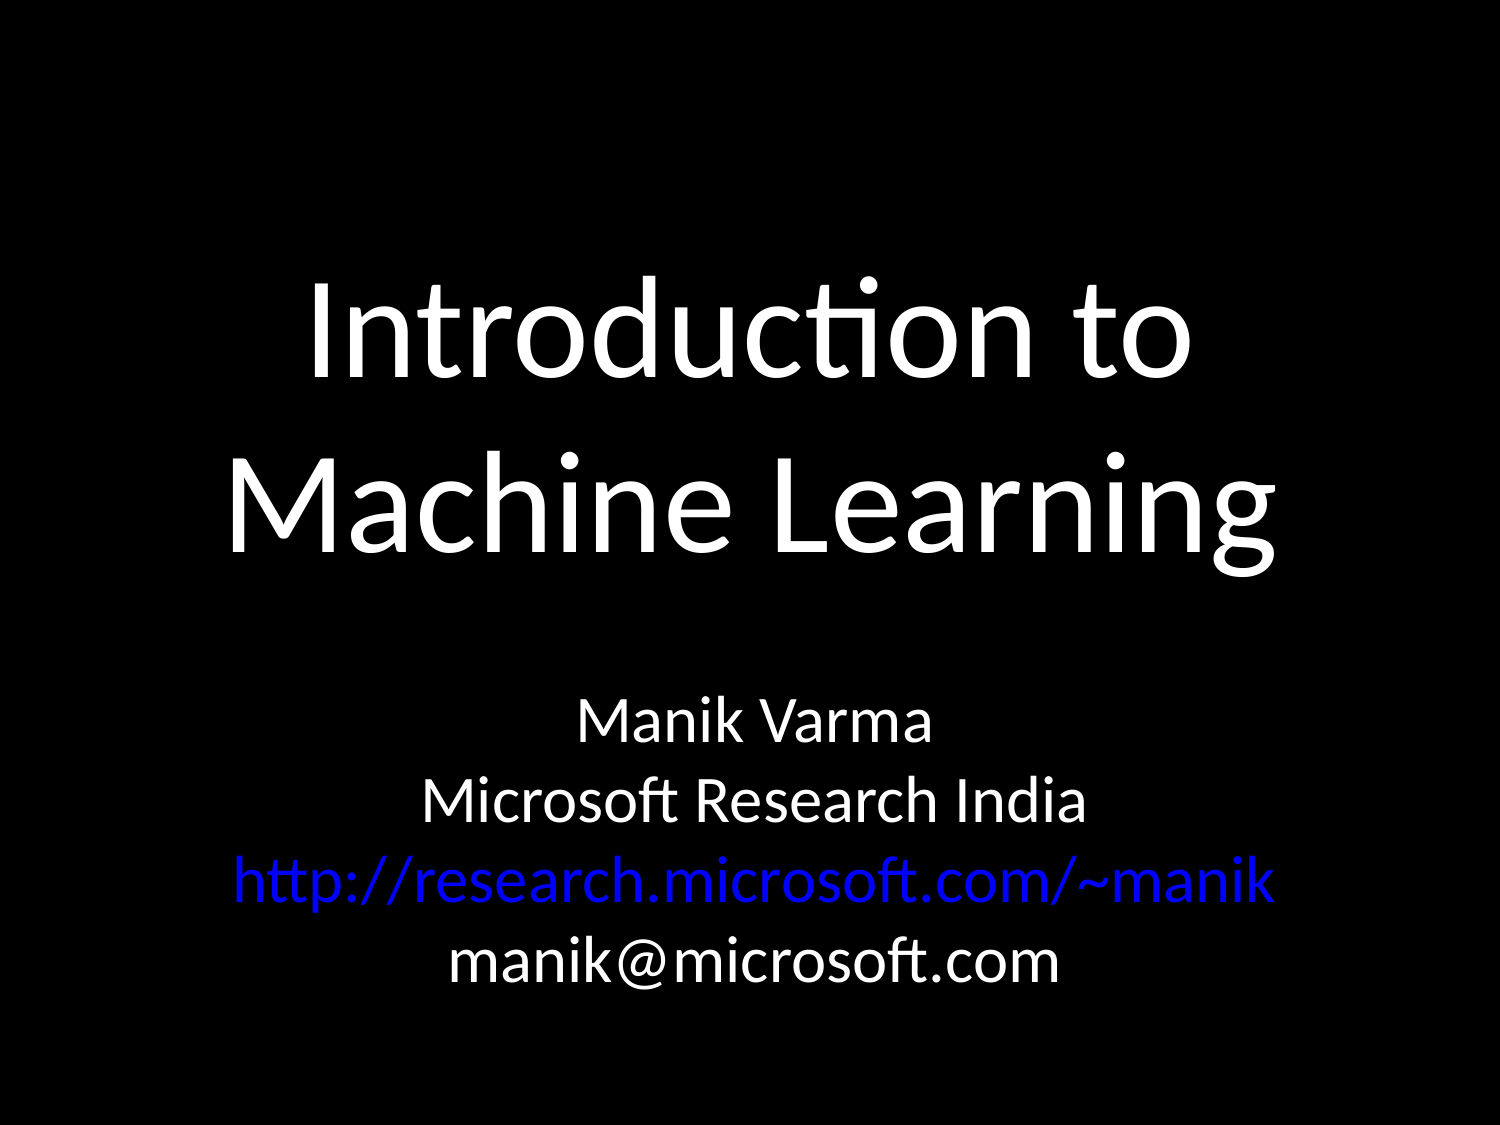

# Introduction to Machine Learning
Manik Varma
Microsoft Research India
http://research.microsoft.com/~manik
manik@microsoft.com